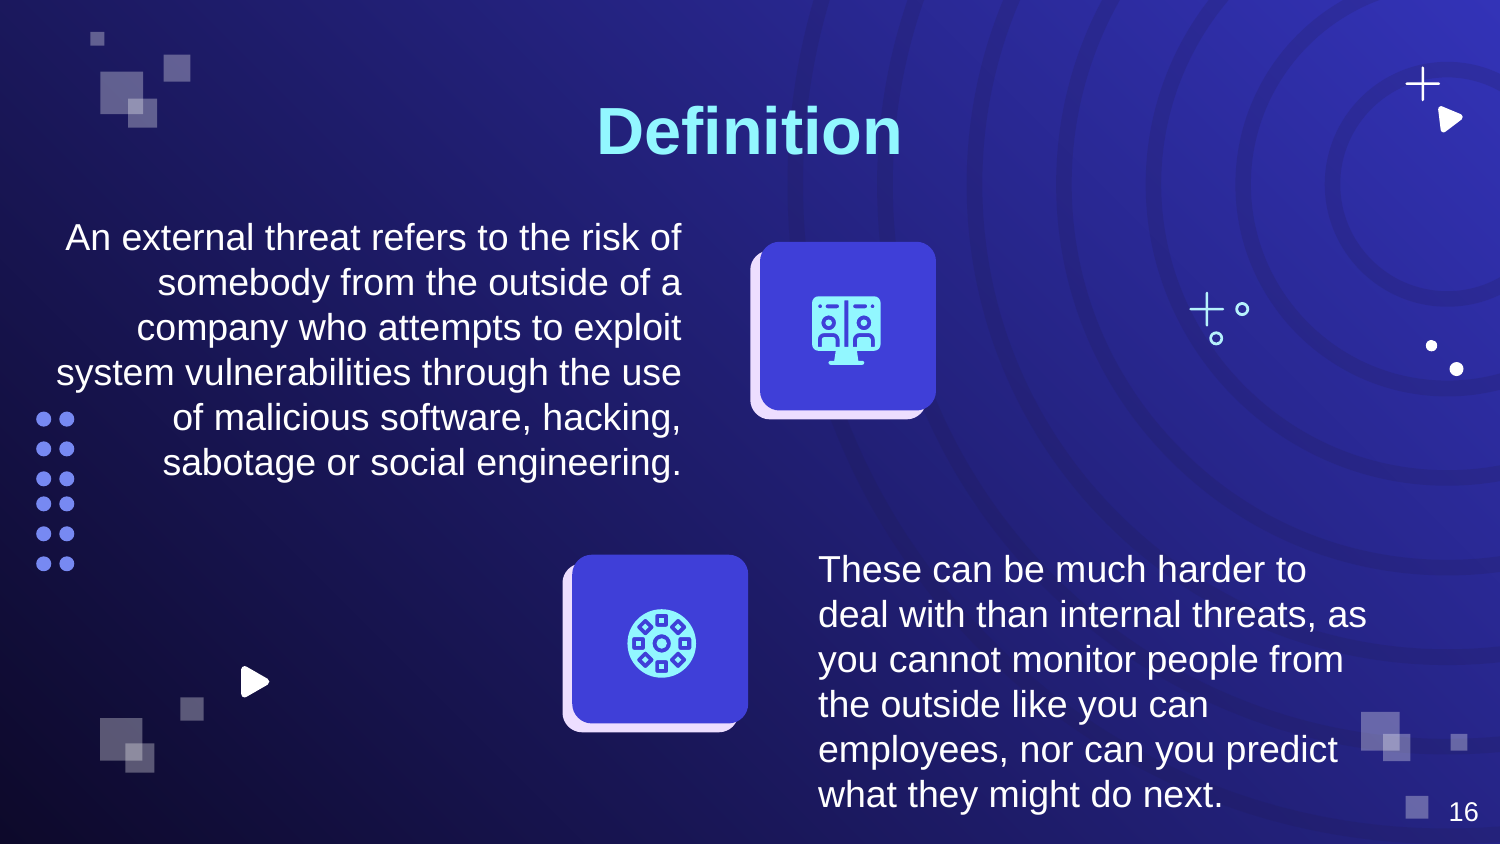

Definition

An external threat refers to the risk of somebody from the outside of a company who attempts to exploit system vulnerabilities through the use of malicious software, hacking, sabotage or social engineering.

These can be much harder to deal with than internal threats, as you cannot monitor people from the outside like you can employees, nor can you predict what they might do next.

16